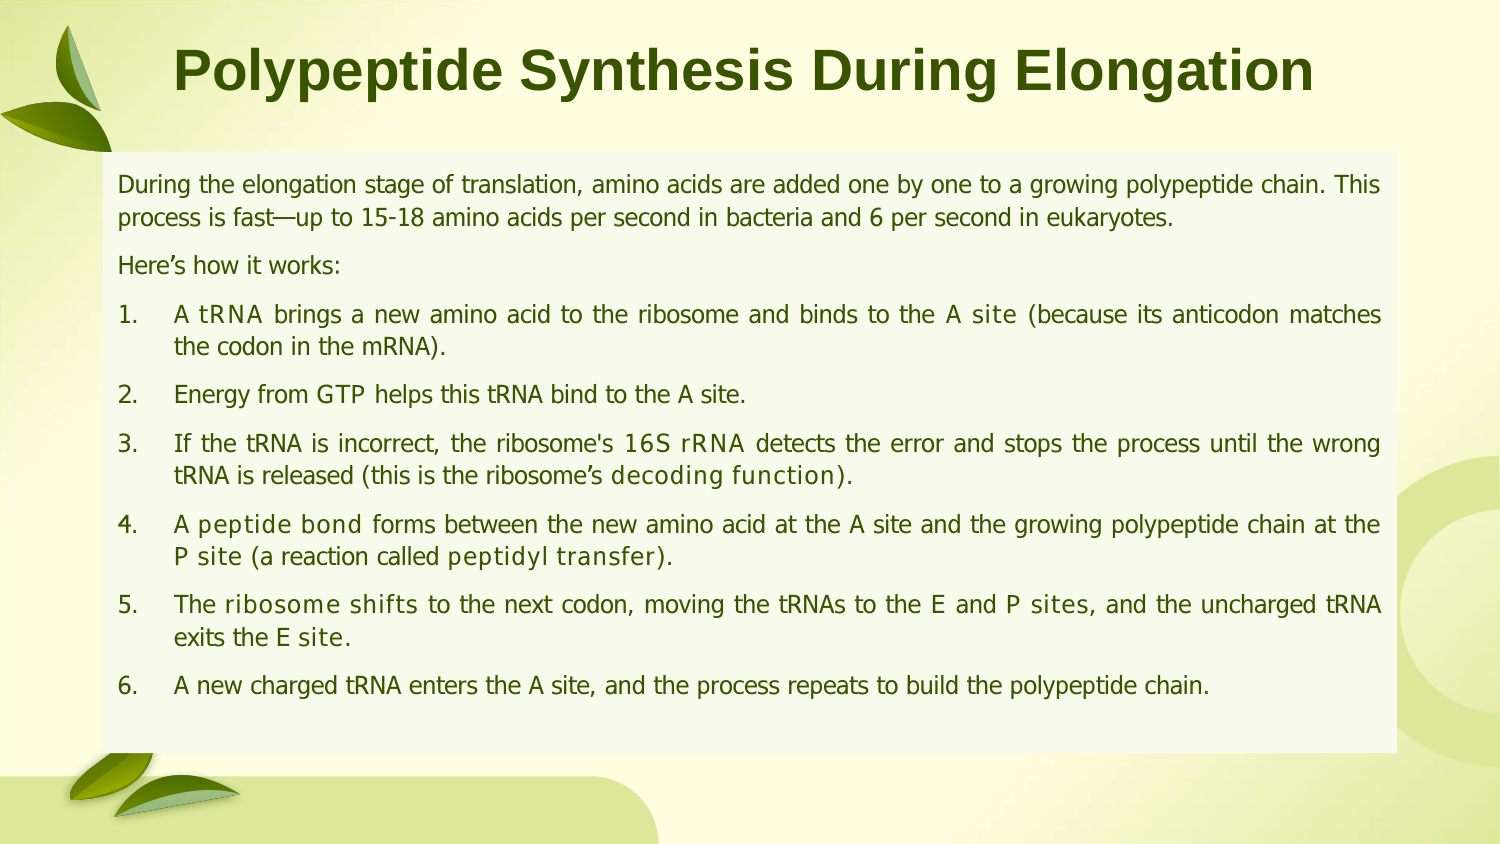

# Polypeptide Synthesis During Elongation
During the elongation stage of translation, amino acids are added one by one to a growing polypeptide chain. This process is fast—up to 15-18 amino acids per second in bacteria and 6 per second in eukaryotes.
Here’s how it works:
A tRNA brings a new amino acid to the ribosome and binds to the A site (because its anticodon matches the codon in the mRNA).
Energy from GTP helps this tRNA bind to the A site.
If the tRNA is incorrect, the ribosome's 16S rRNA detects the error and stops the process until the wrong tRNA is released (this is the ribosome’s decoding function).
A peptide bond forms between the new amino acid at the A site and the growing polypeptide chain at the P site (a reaction called peptidyl transfer).
The ribosome shifts to the next codon, moving the tRNAs to the E and P sites, and the uncharged tRNA exits the E site.
A new charged tRNA enters the A site, and the process repeats to build the polypeptide chain.